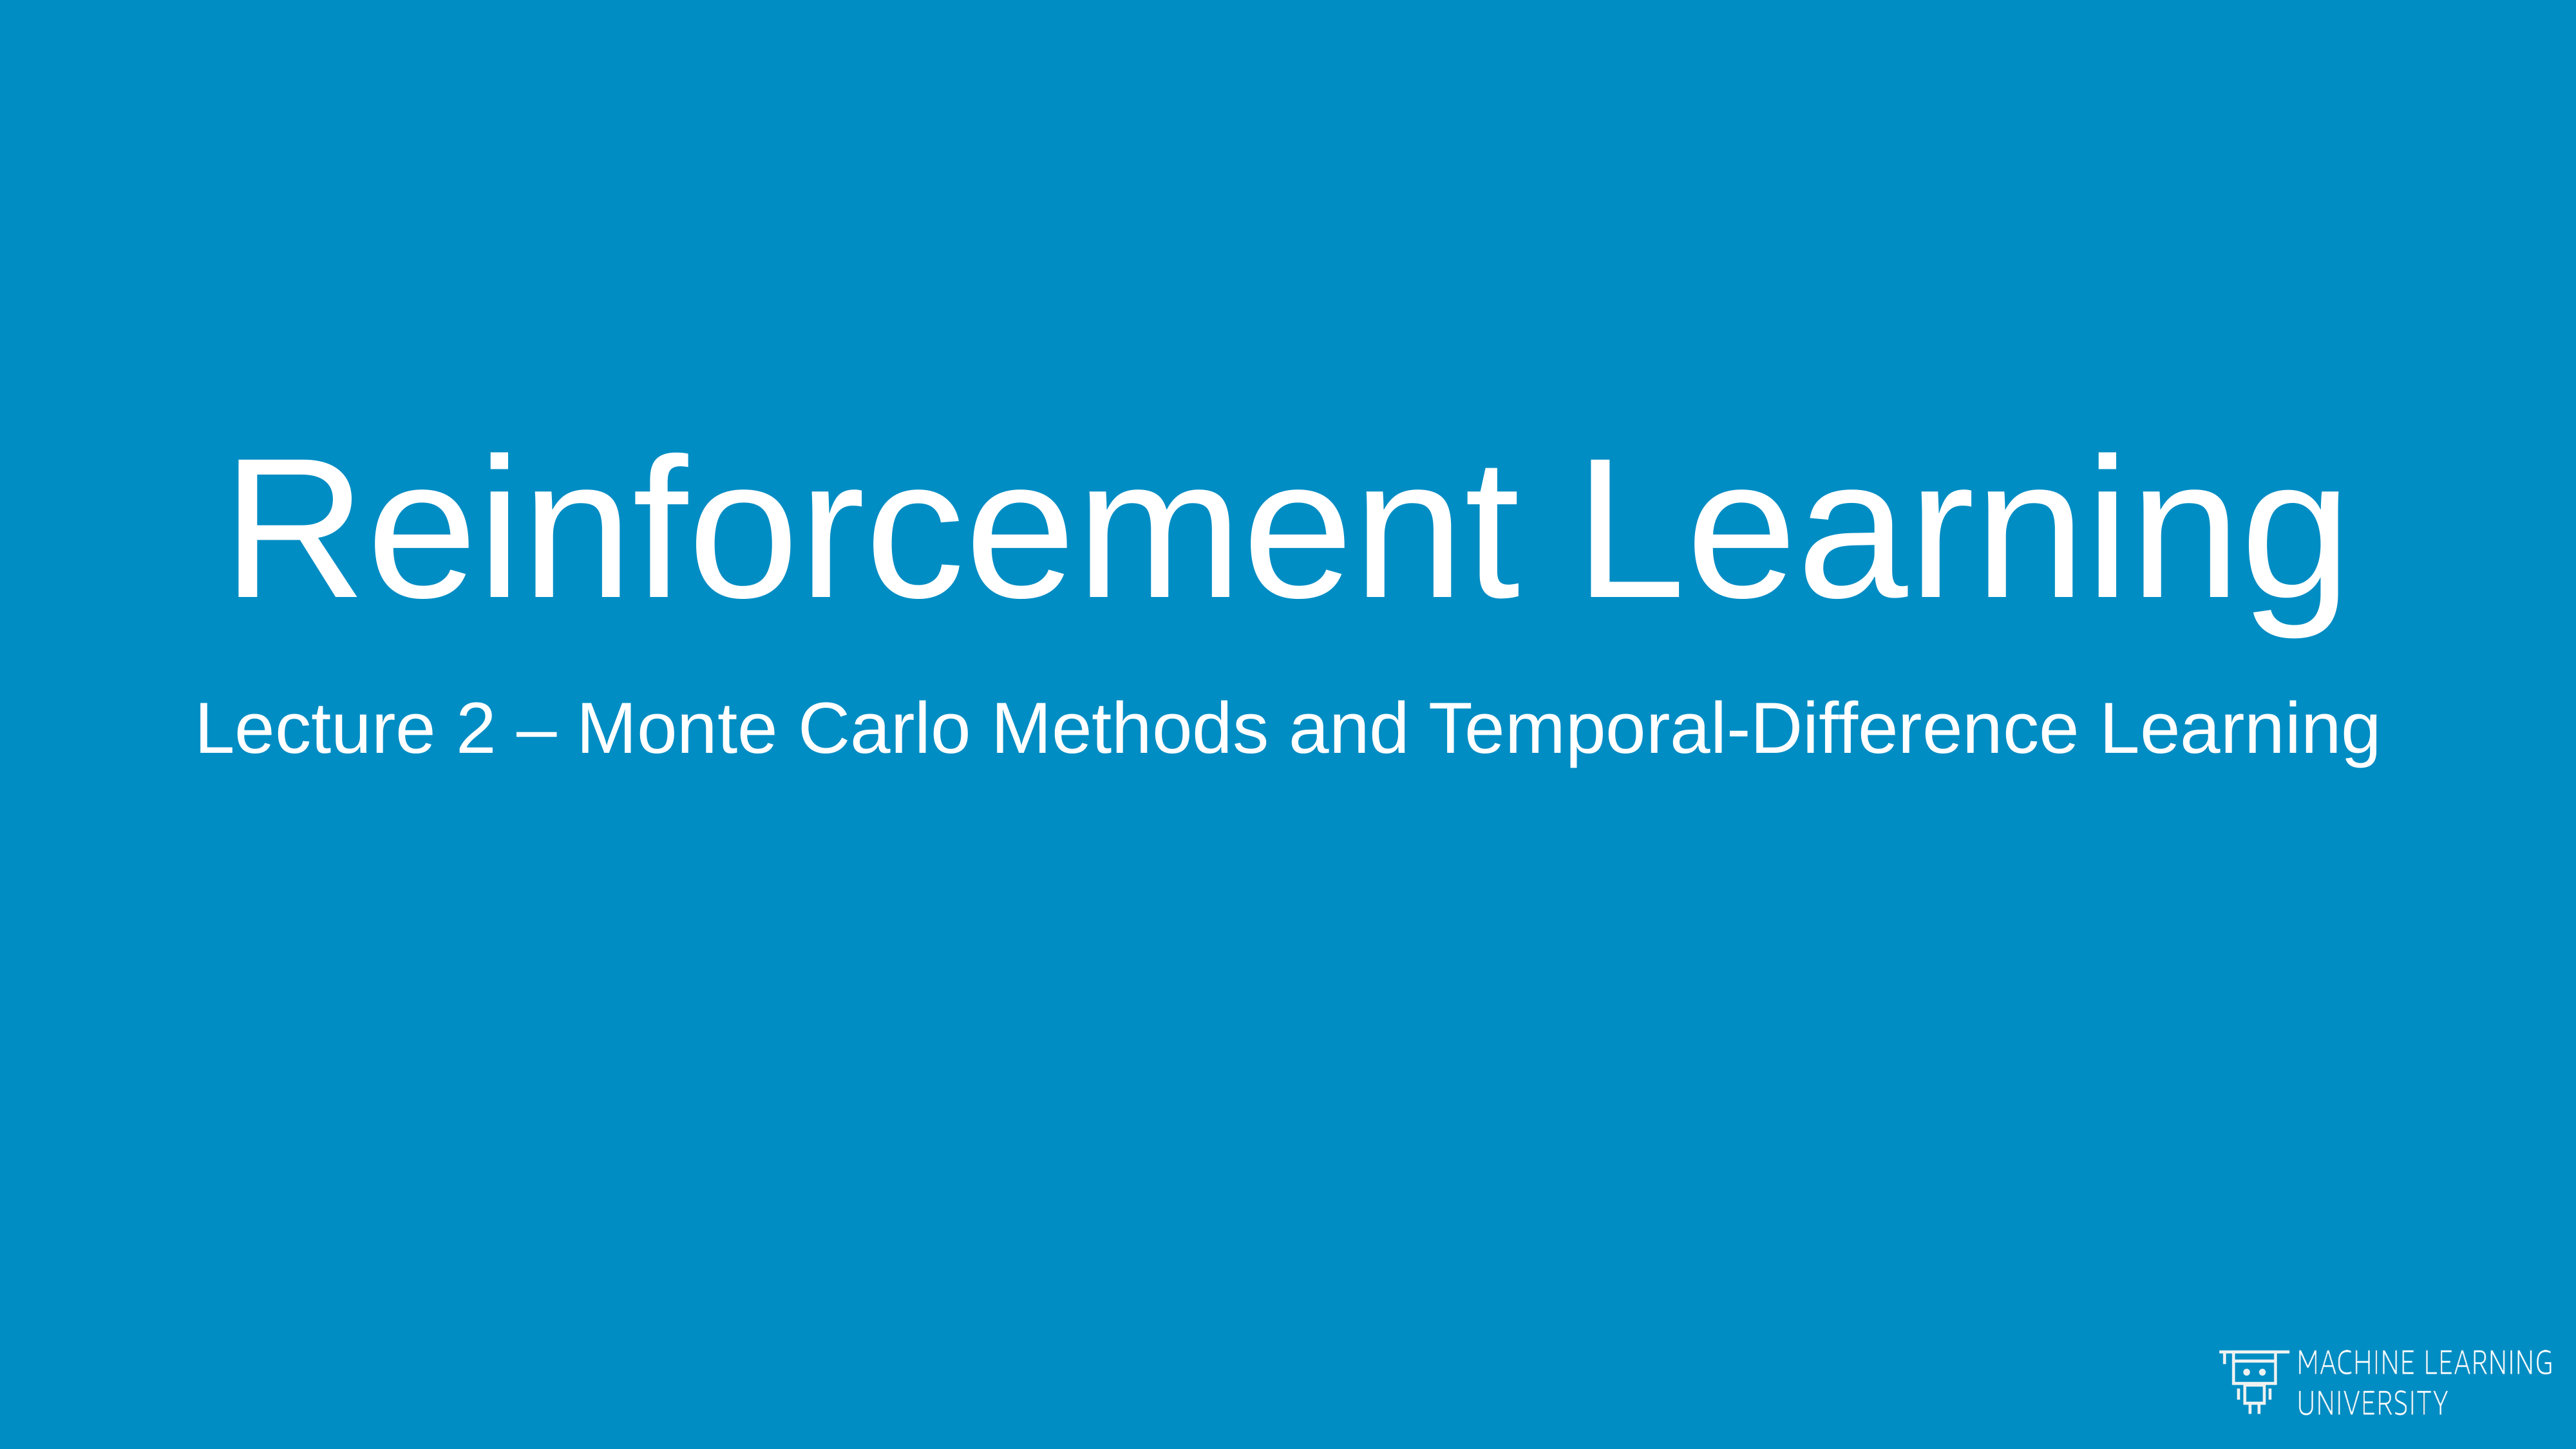

# Reinforcement Learning
Lecture 2 – Monte Carlo Methods and Temporal-Difference Learning